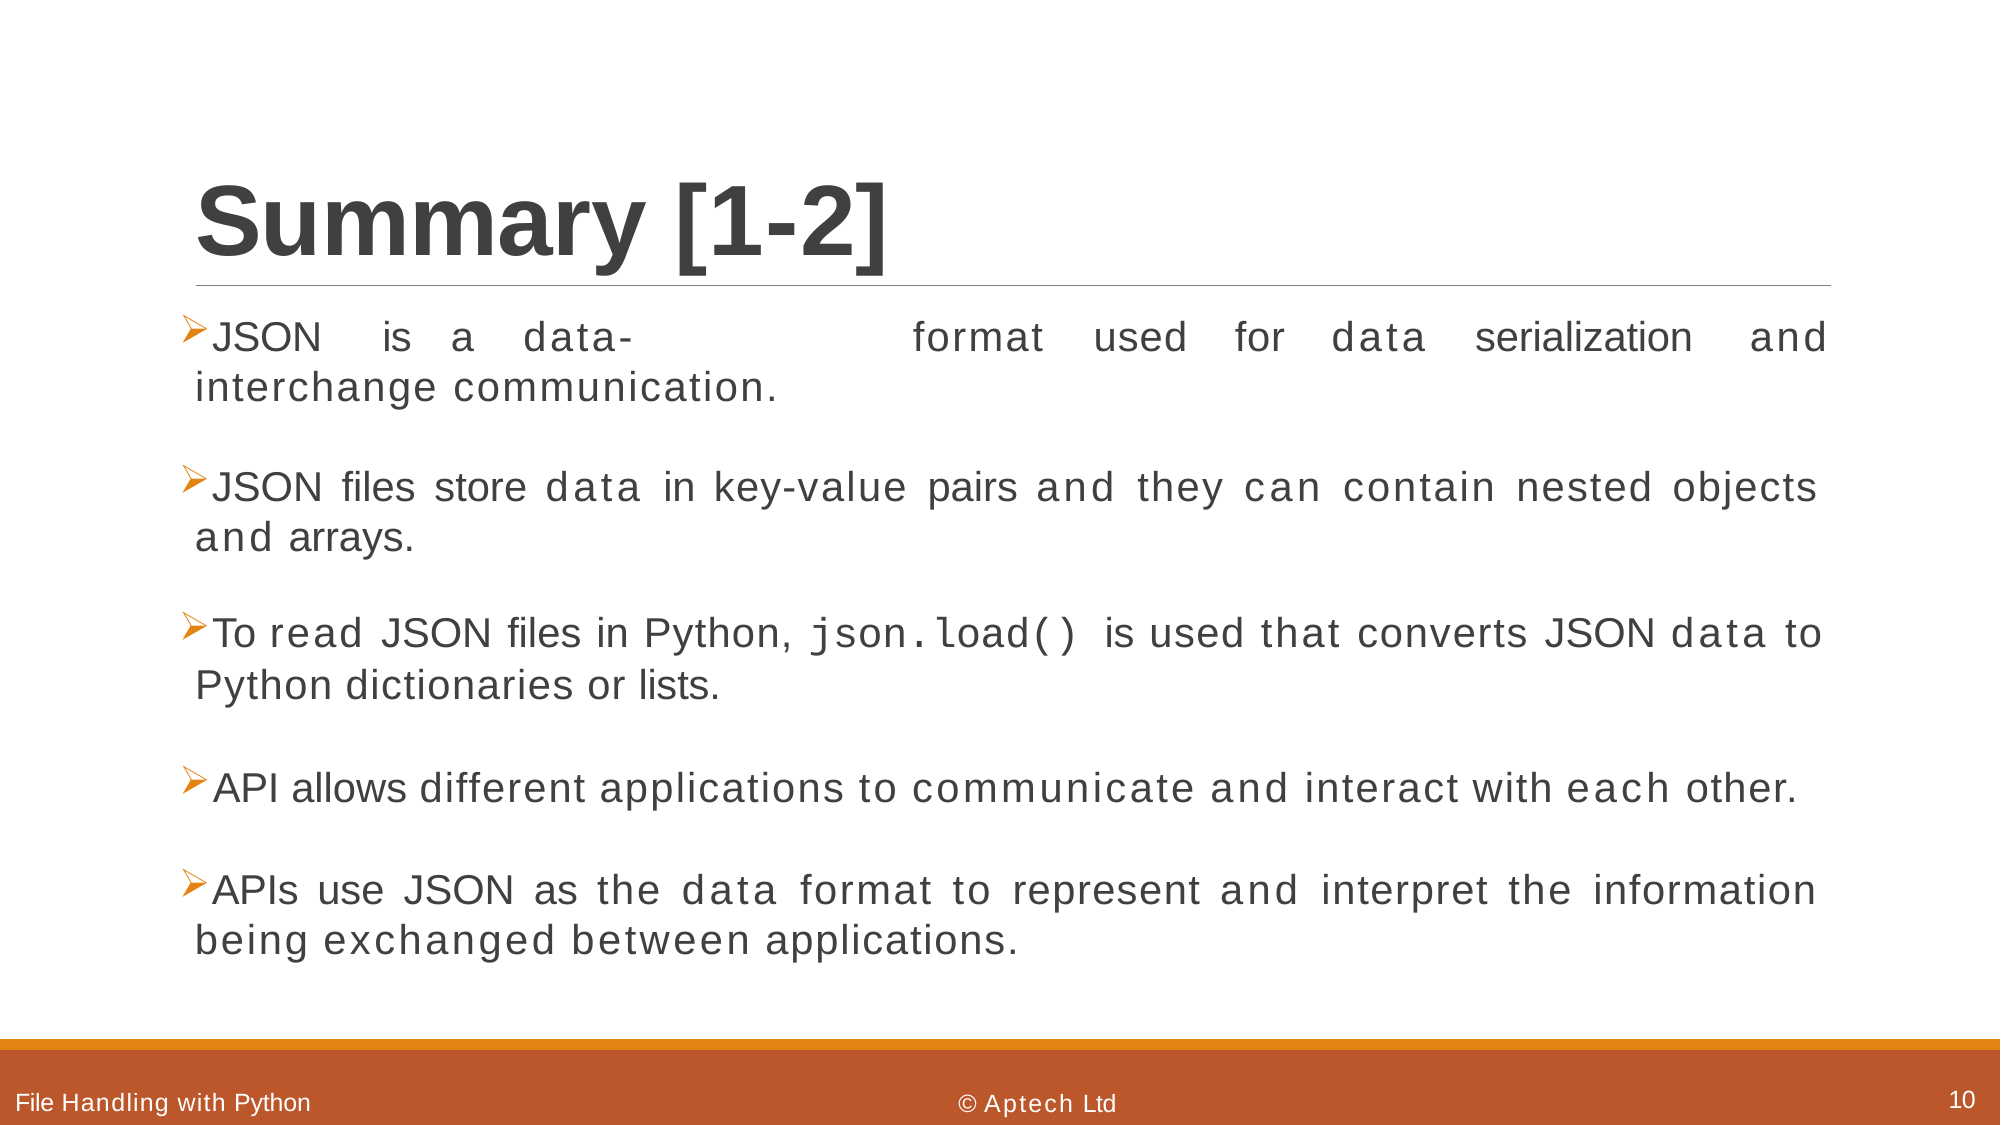

# Summary [1-2]
	JSON	is	a	data-interchange communication.
format	used	for	data	serialization	and
	JSON files store data in key-value pairs and they can contain nested objects and arrays.
	To read JSON files in Python, json.load() is used that converts JSON data to Python dictionaries or lists.

API allows different applications to communicate and interact with each other.

	APIs use JSON as the data format to represent and interpret the information being exchanged between applications.
10
File Handling with Python
© Aptech Ltd